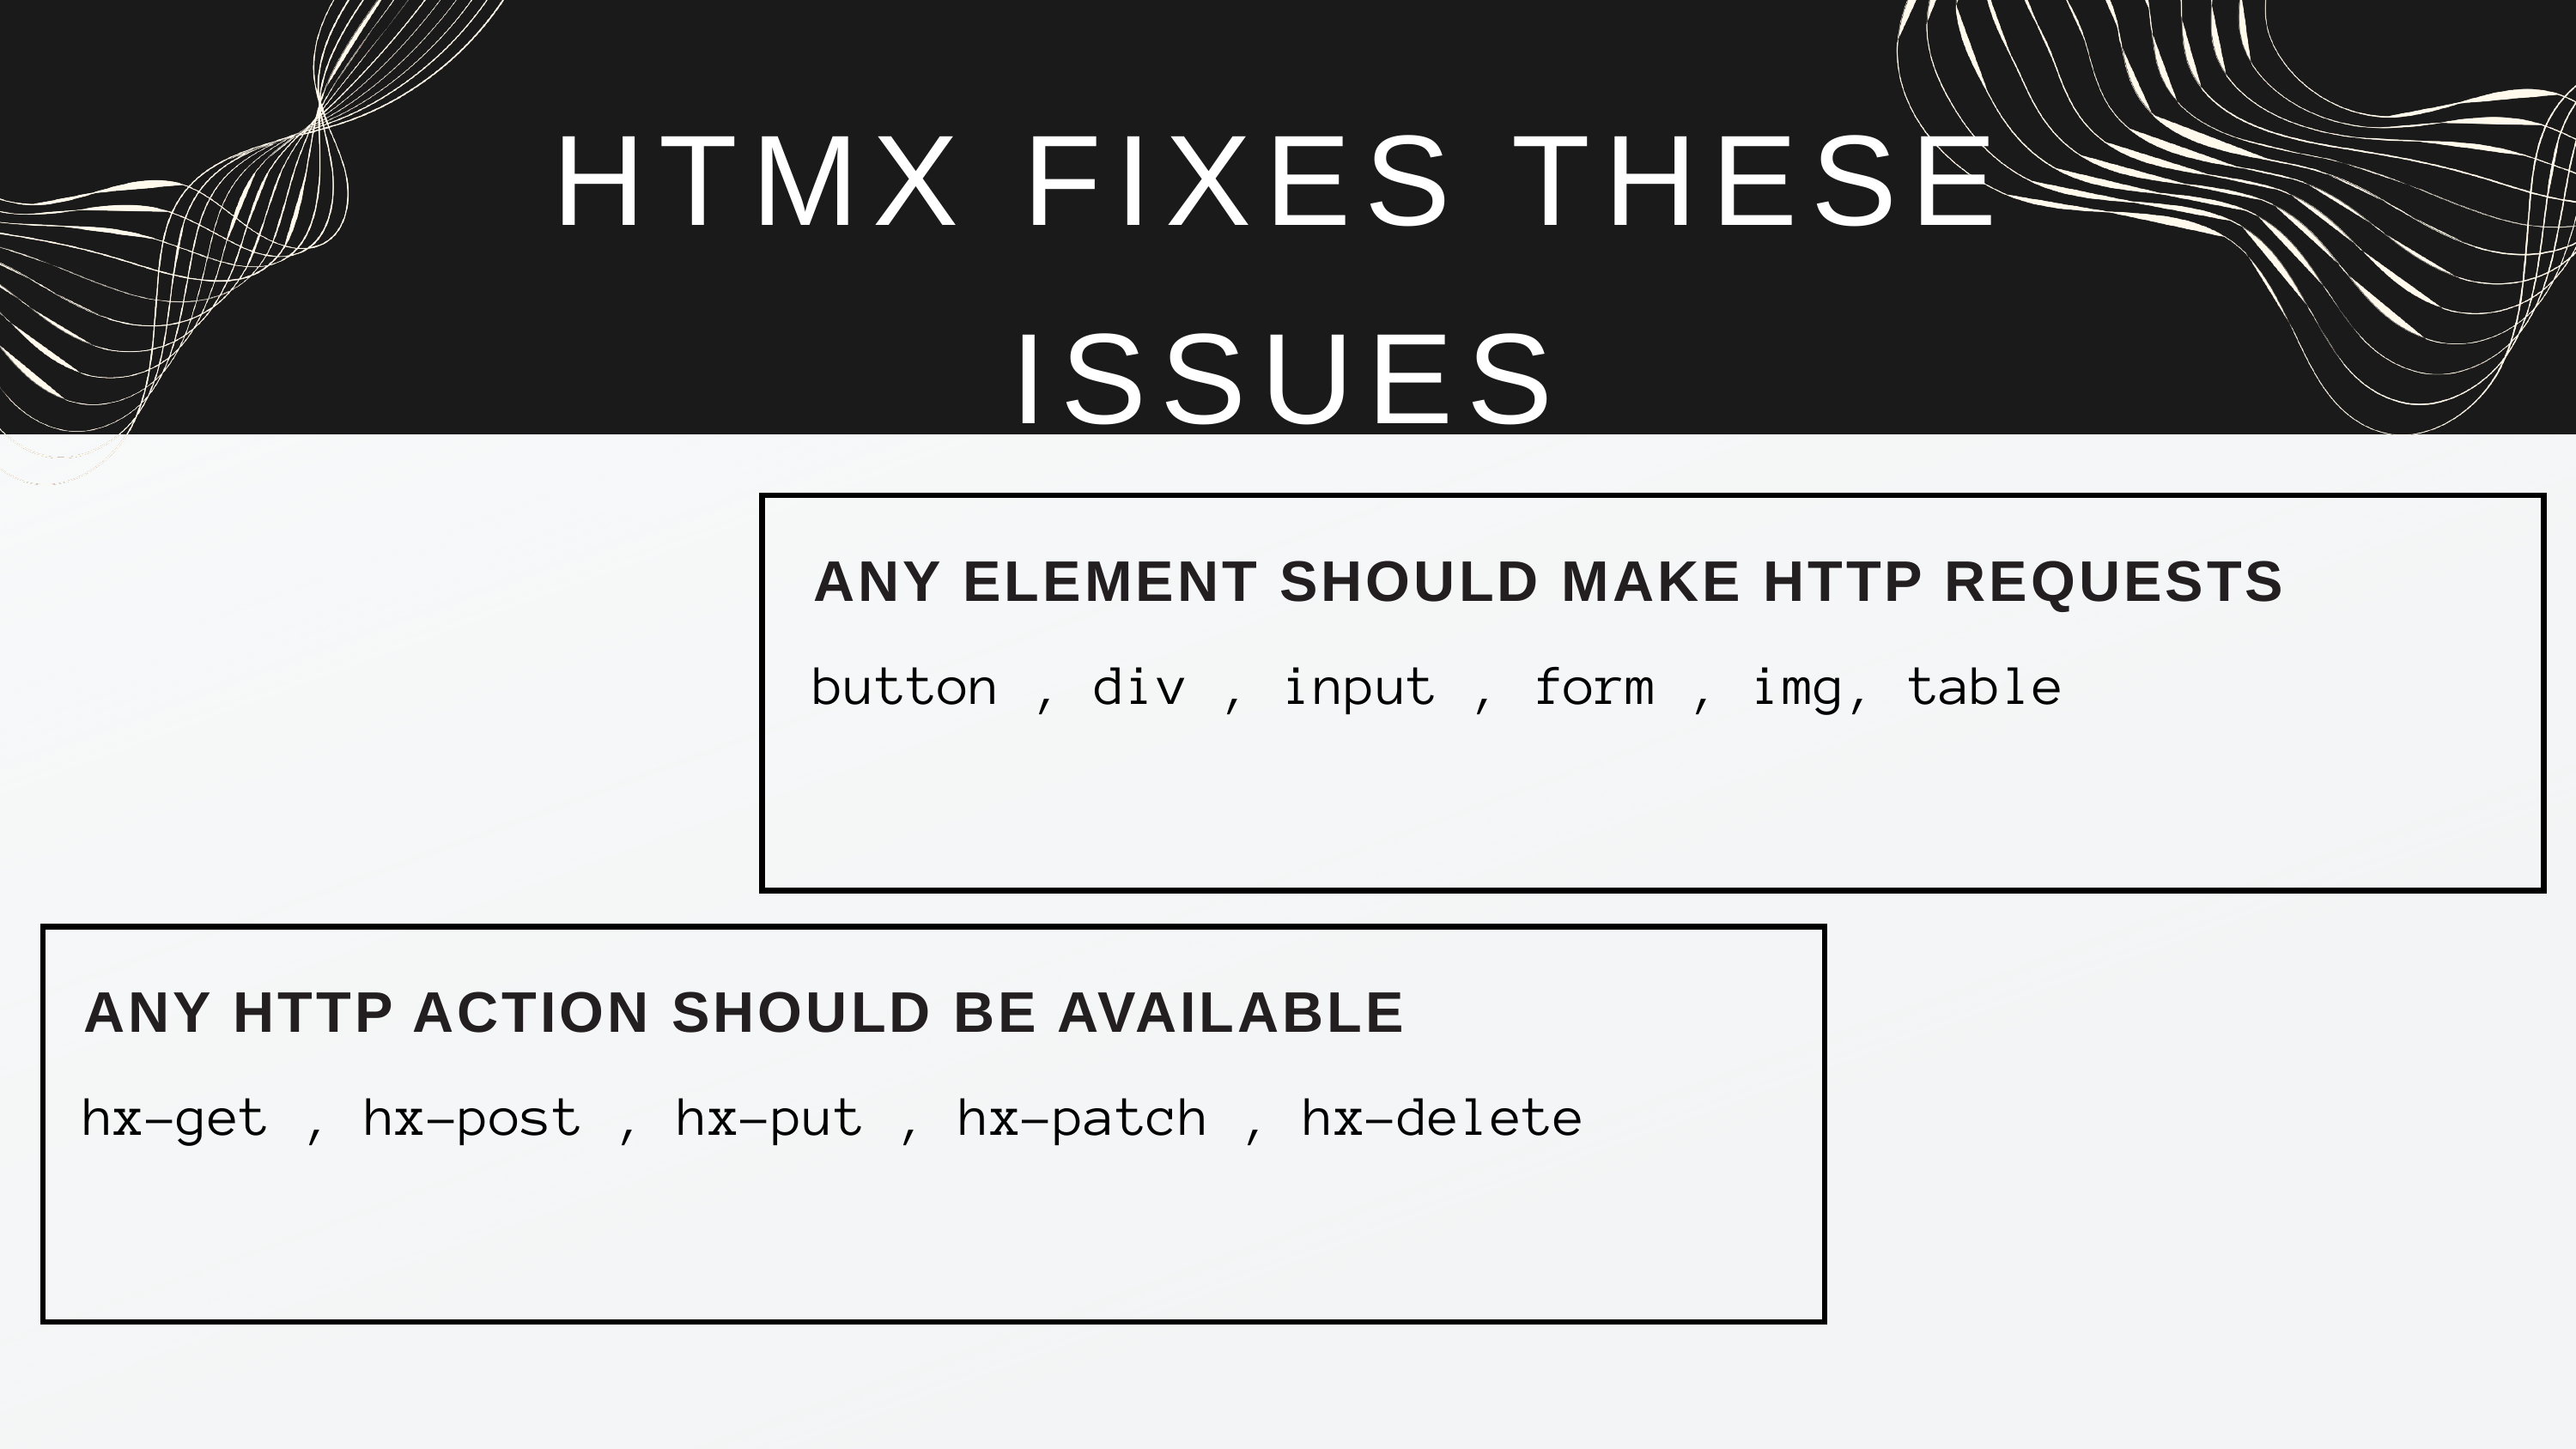

HTMX FIXES THESE ISSUES

ANY ELEMENT SHOULD MAKE HTTP REQUESTS
button , div , input , form , img, table

ANY HTTP ACTION SHOULD BE AVAILABLE
hx-get , hx-post , hx-put , hx-patch , hx-delete